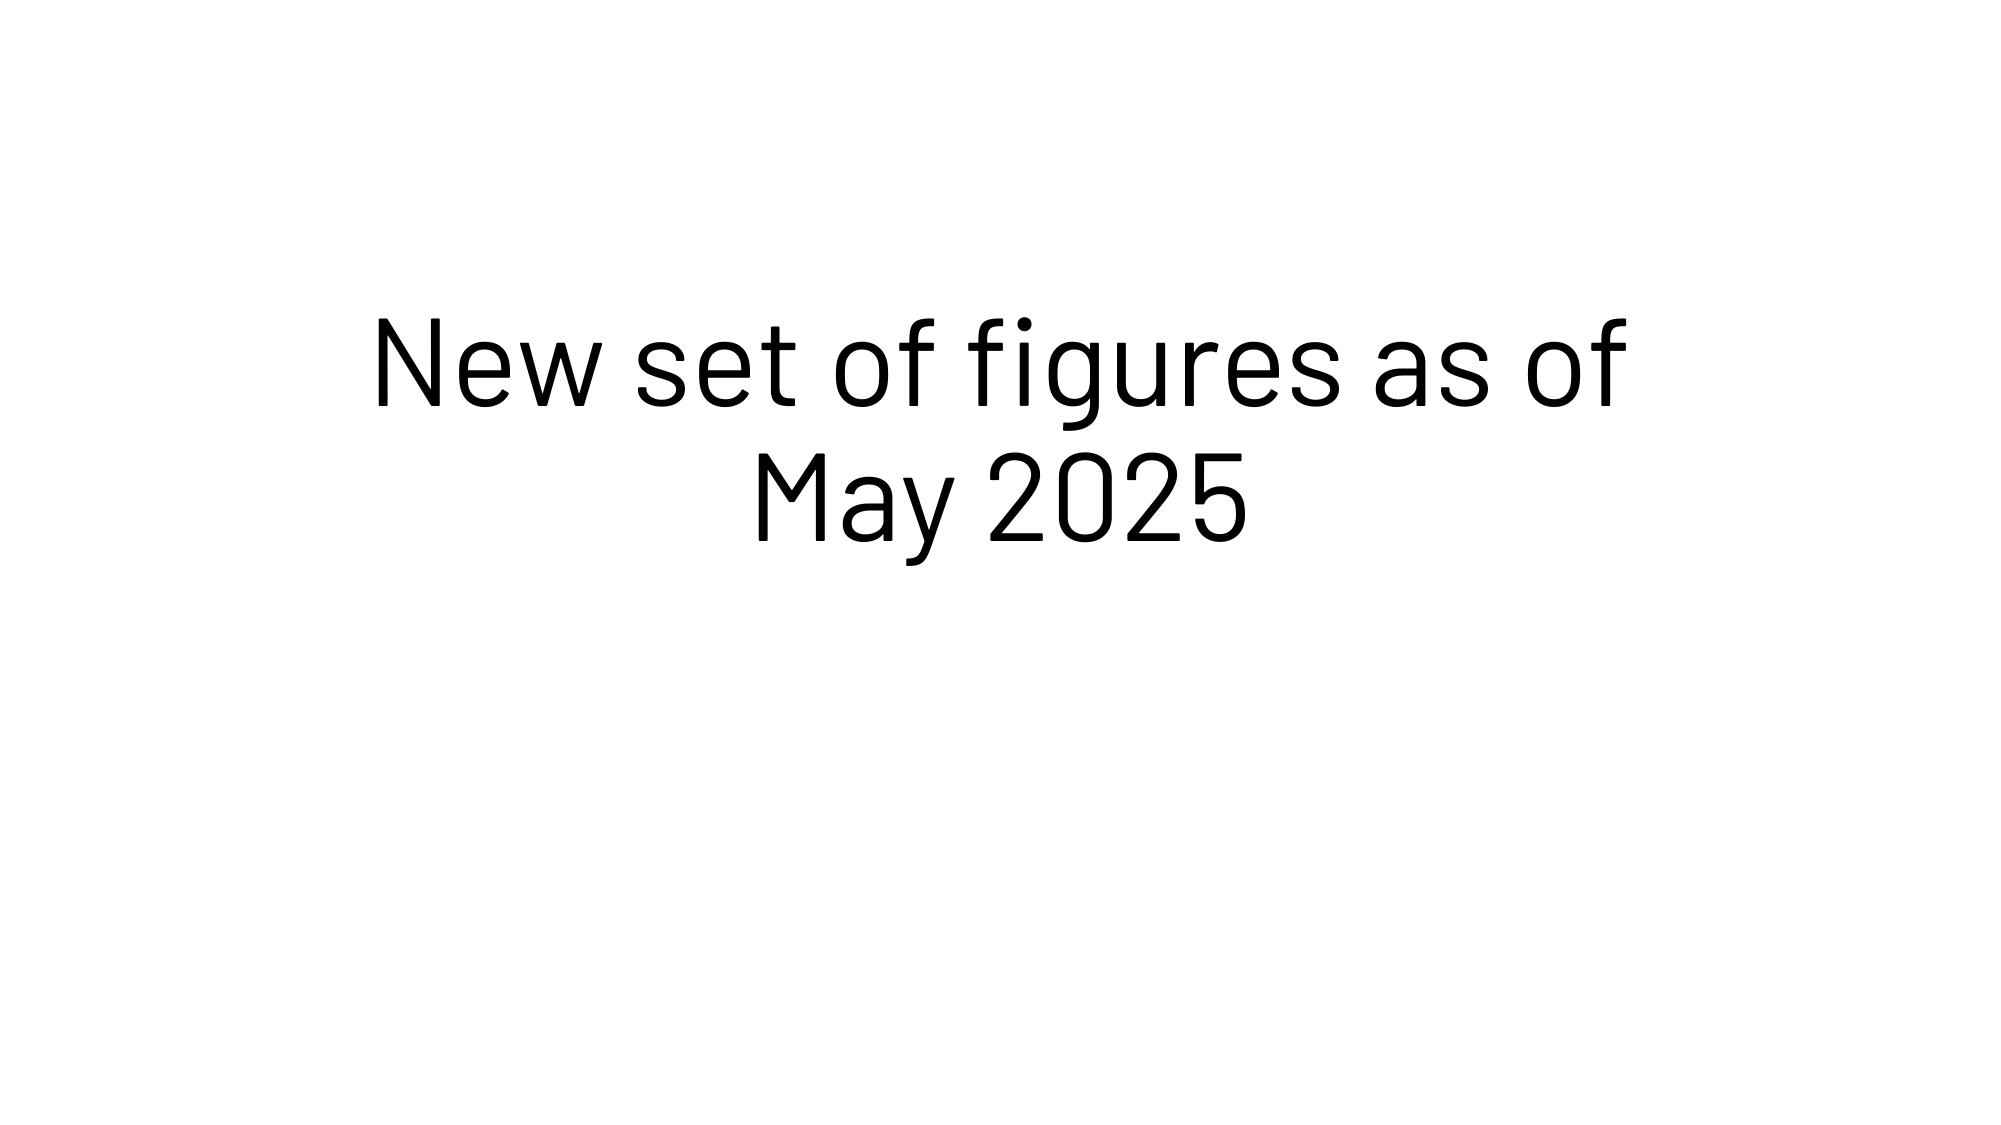

# New set of figures as of May 2025